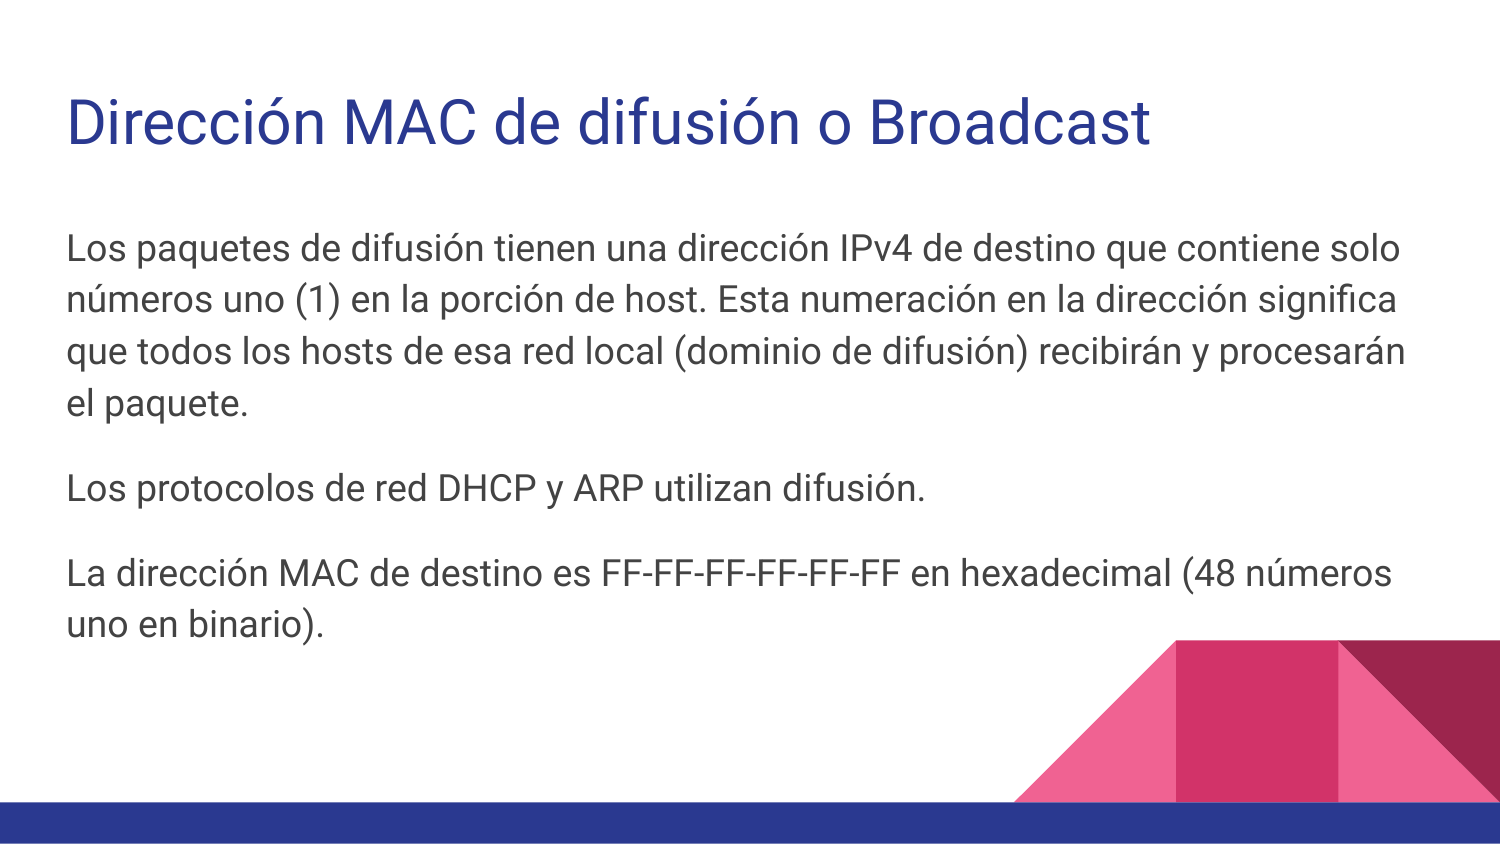

# Dirección MAC de difusión o Broadcast
Los paquetes de difusión tienen una dirección IPv4 de destino que contiene solo números uno (1) en la porción de host. Esta numeración en la dirección significa que todos los hosts de esa red local (dominio de difusión) recibirán y procesarán el paquete.
Los protocolos de red DHCP y ARP utilizan difusión.
La dirección MAC de destino es FF-FF-FF-FF-FF-FF en hexadecimal (48 números uno en binario).